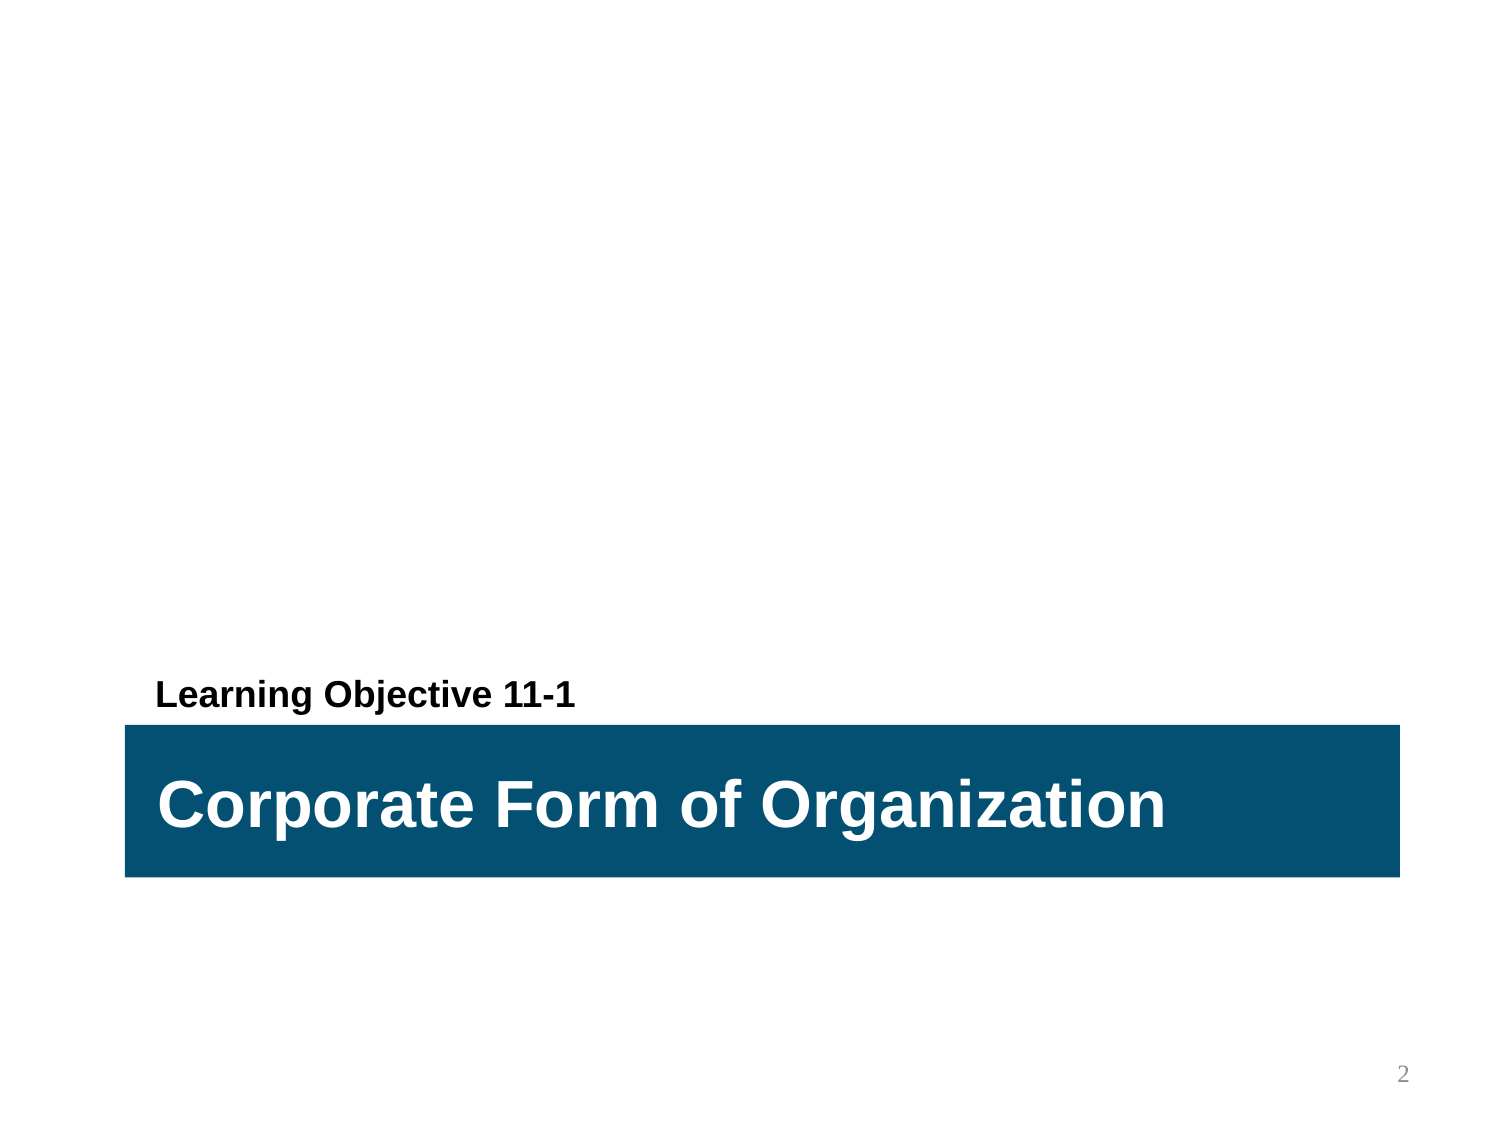

Learning Objective 11-1
Corporate Form of Organization
2